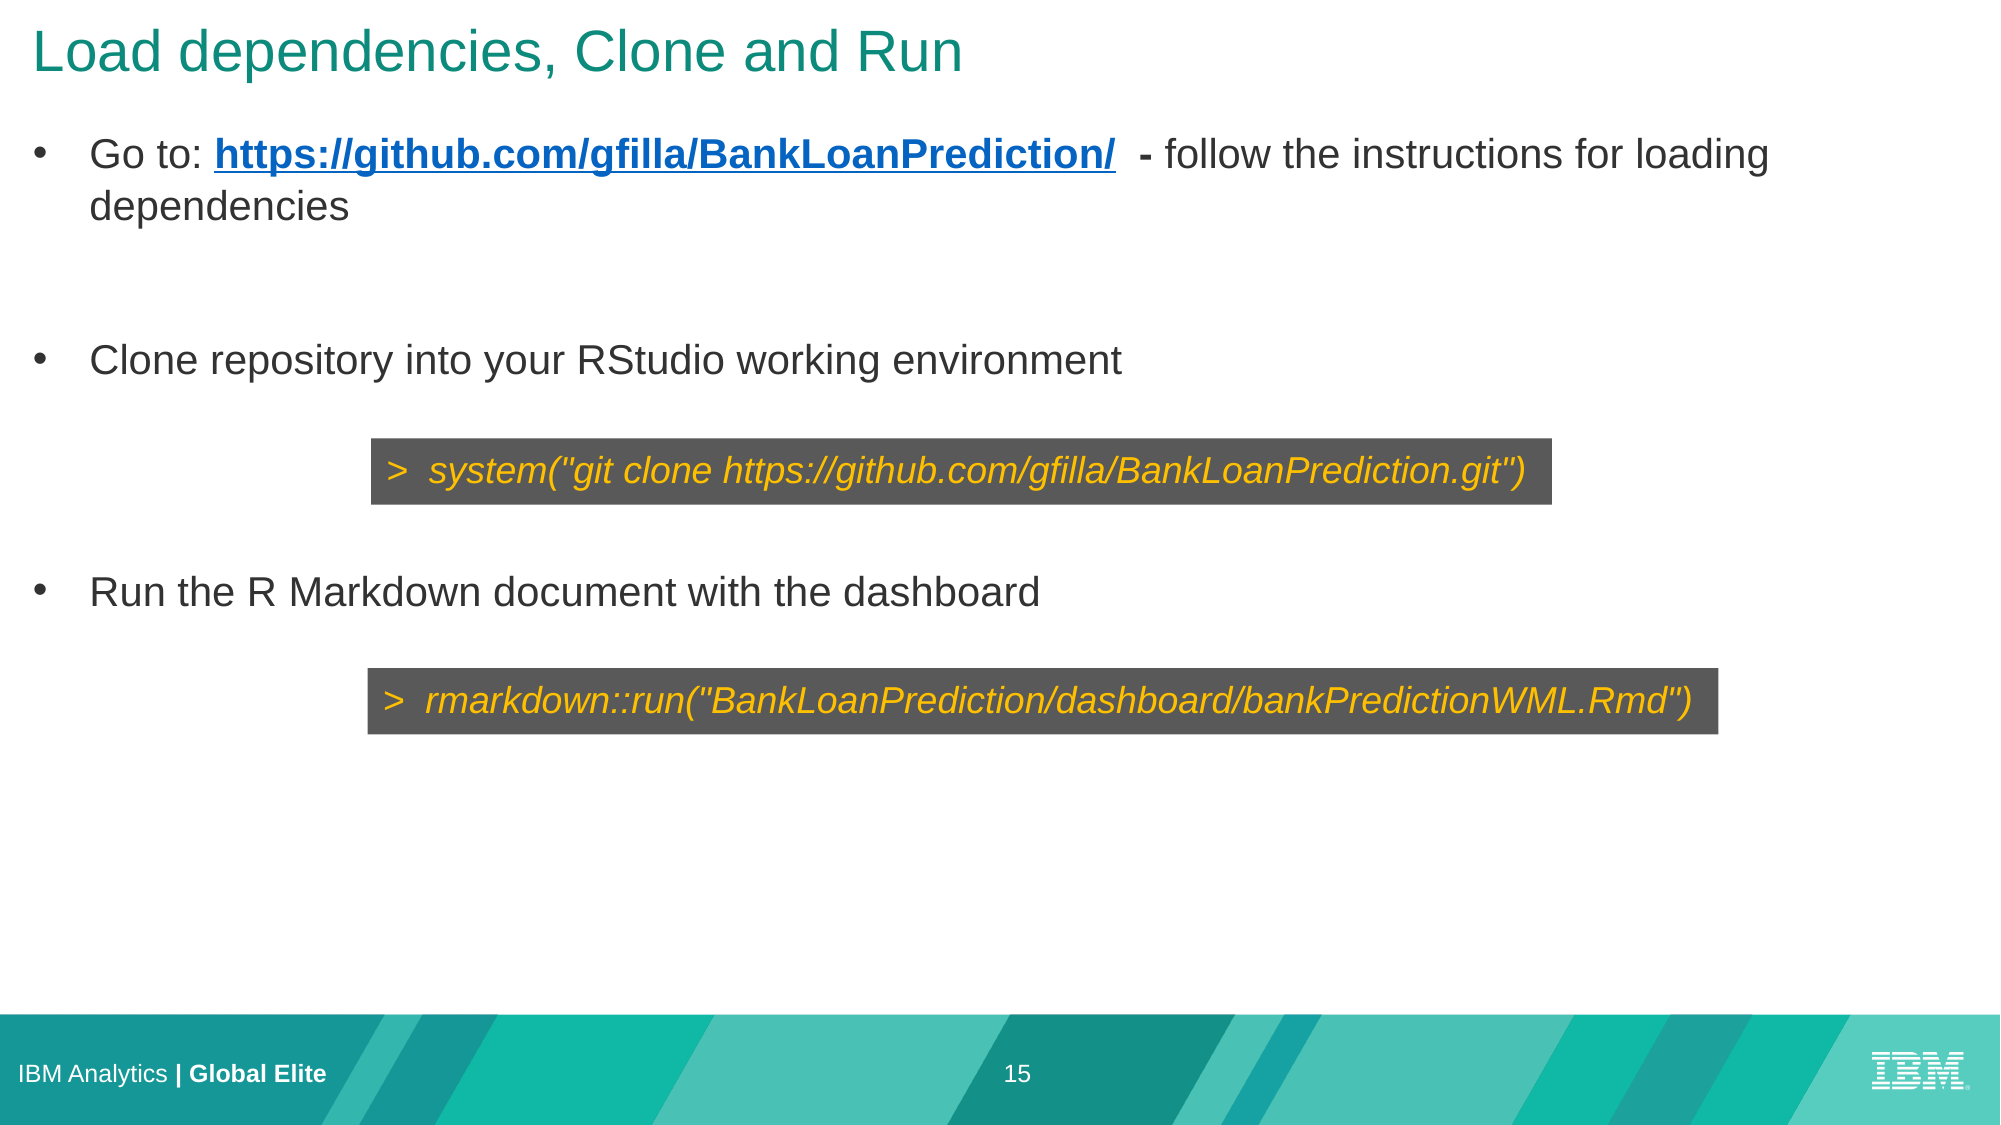

Load dependencies, Clone and Run
Go to: https://github.com/gfilla/BankLoanPrediction/  - follow the instructions for loading dependencies

Clone repository into your RStudio working environment

Run the R Markdown document with the dashboard

>  system("git clone https://github.com/gfilla/BankLoanPrediction.git")
>  rmarkdown::run("BankLoanPrediction/dashboard/bankPredictionWML.Rmd")